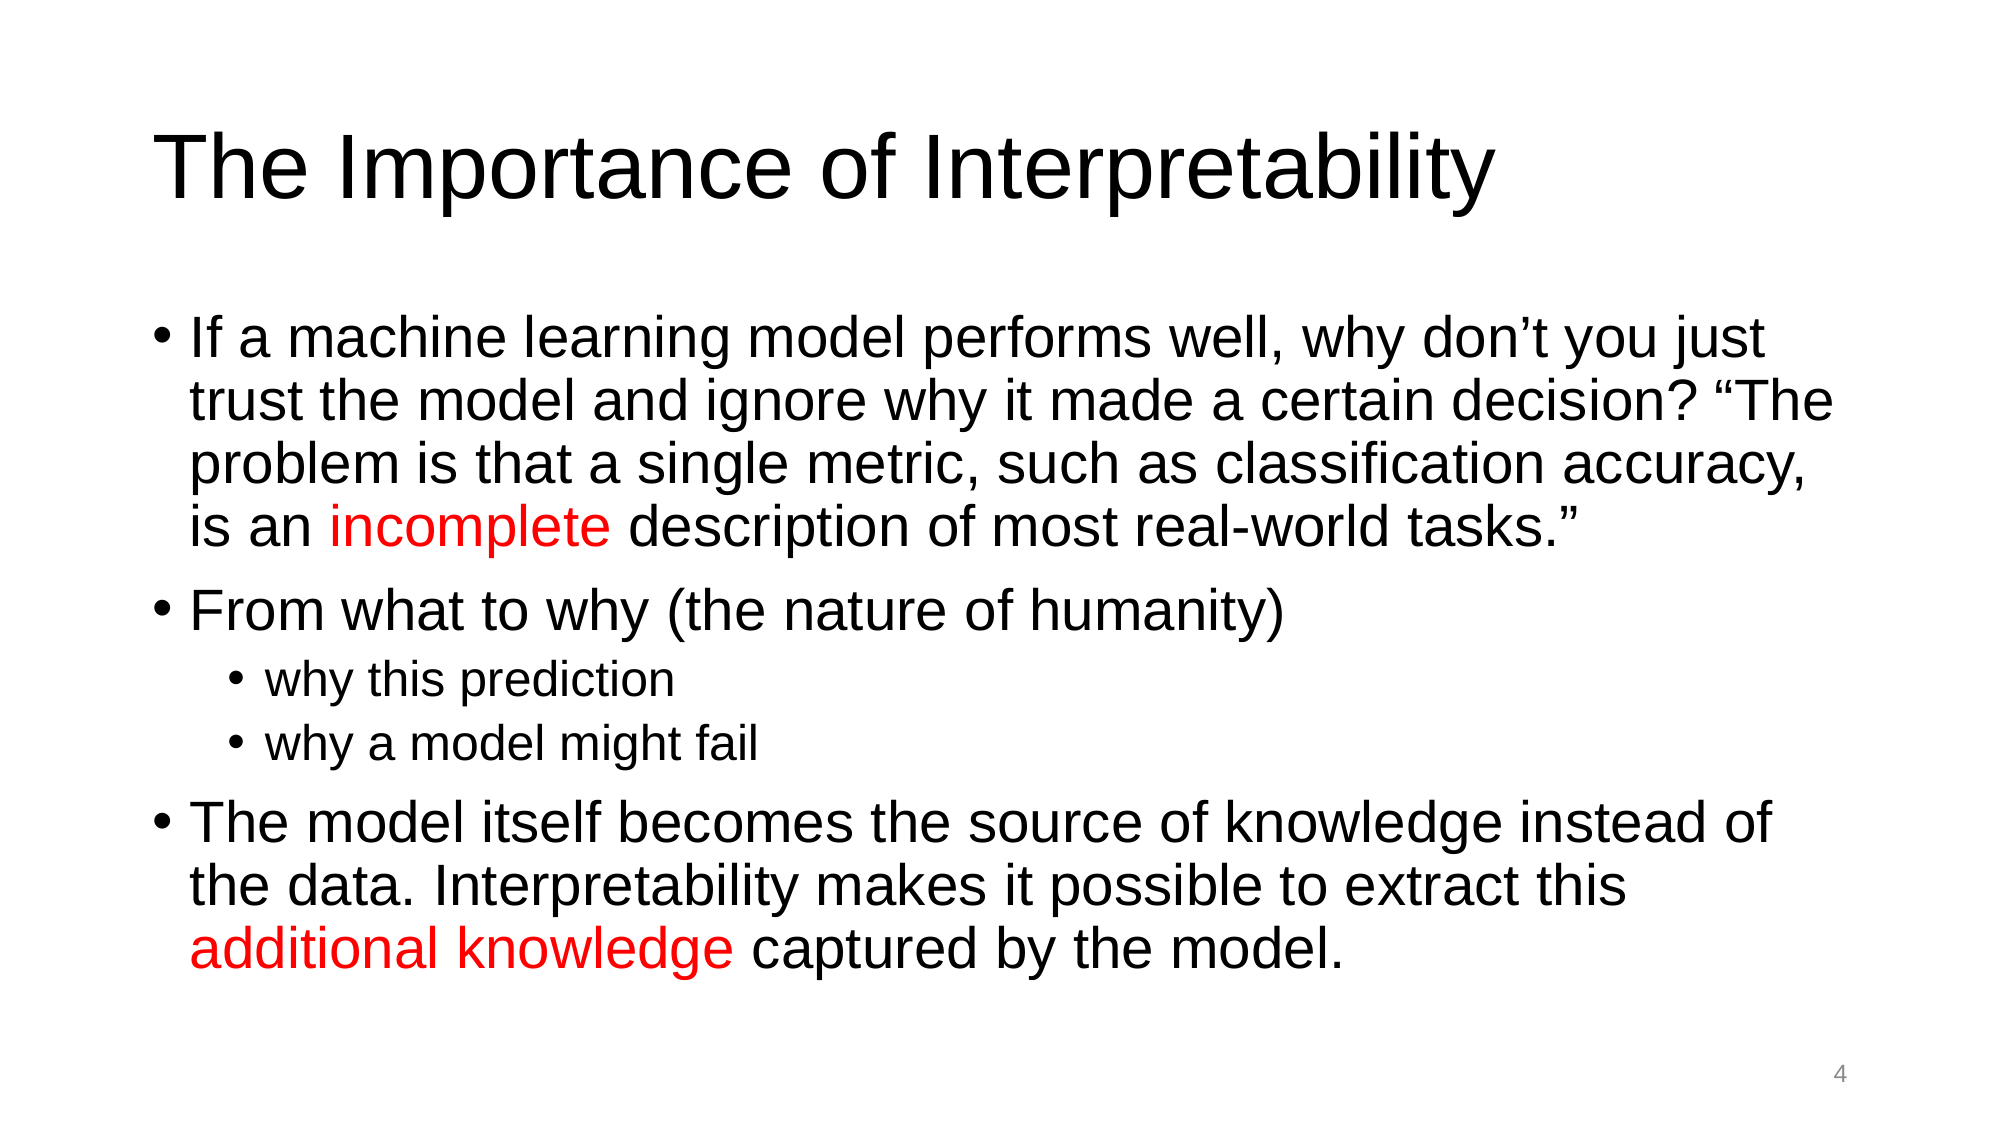

# The Importance of Interpretability
If a machine learning model performs well, why don’t you just trust the model and ignore why it made a certain decision? “The problem is that a single metric, such as classification accuracy, is an incomplete description of most real-world tasks.”
From what to why (the nature of humanity)
why this prediction
why a model might fail
The model itself becomes the source of knowledge instead of the data. Interpretability makes it possible to extract this additional knowledge captured by the model.
4